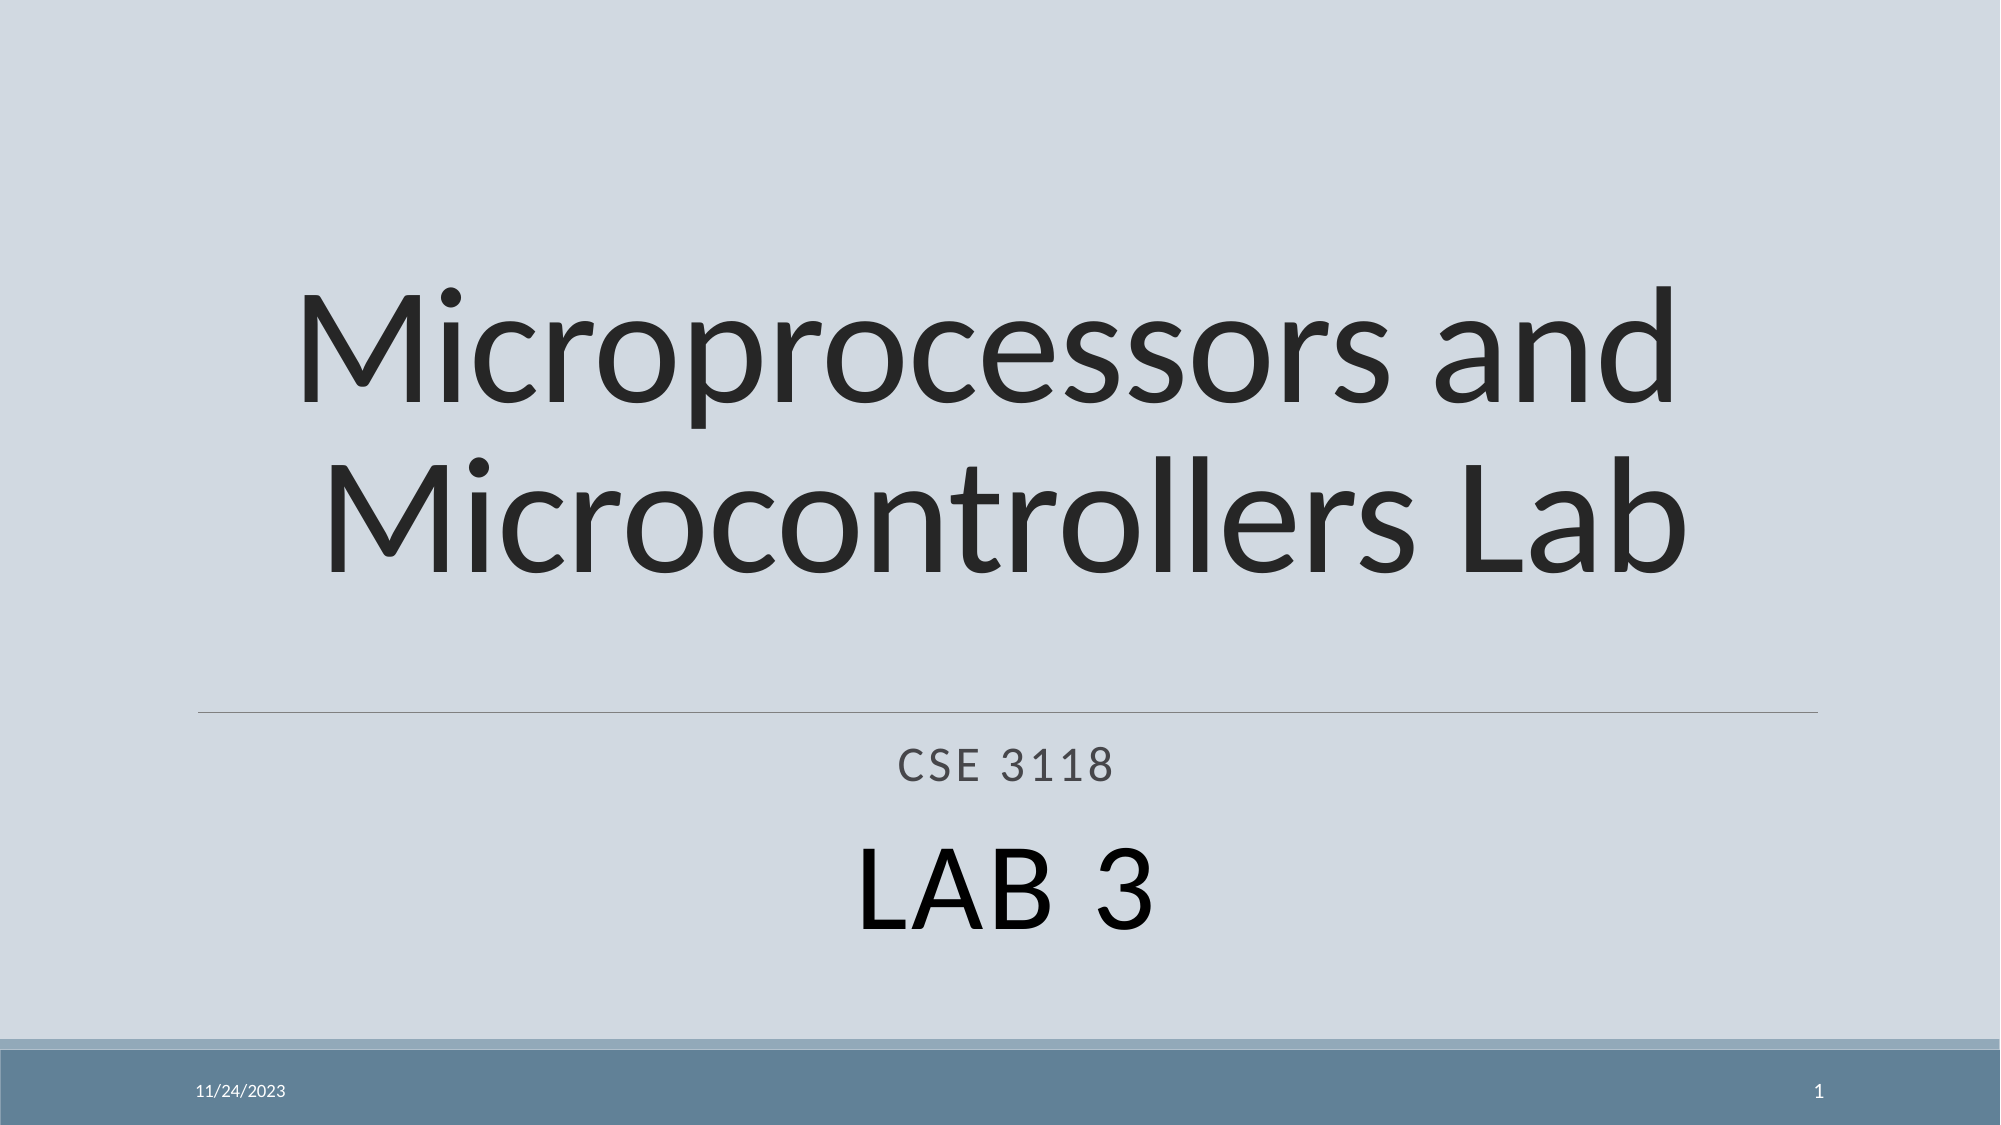

# Microprocessors and  Microcontrollers Lab
CSE 3118
LAB 3
11/24/2023
1